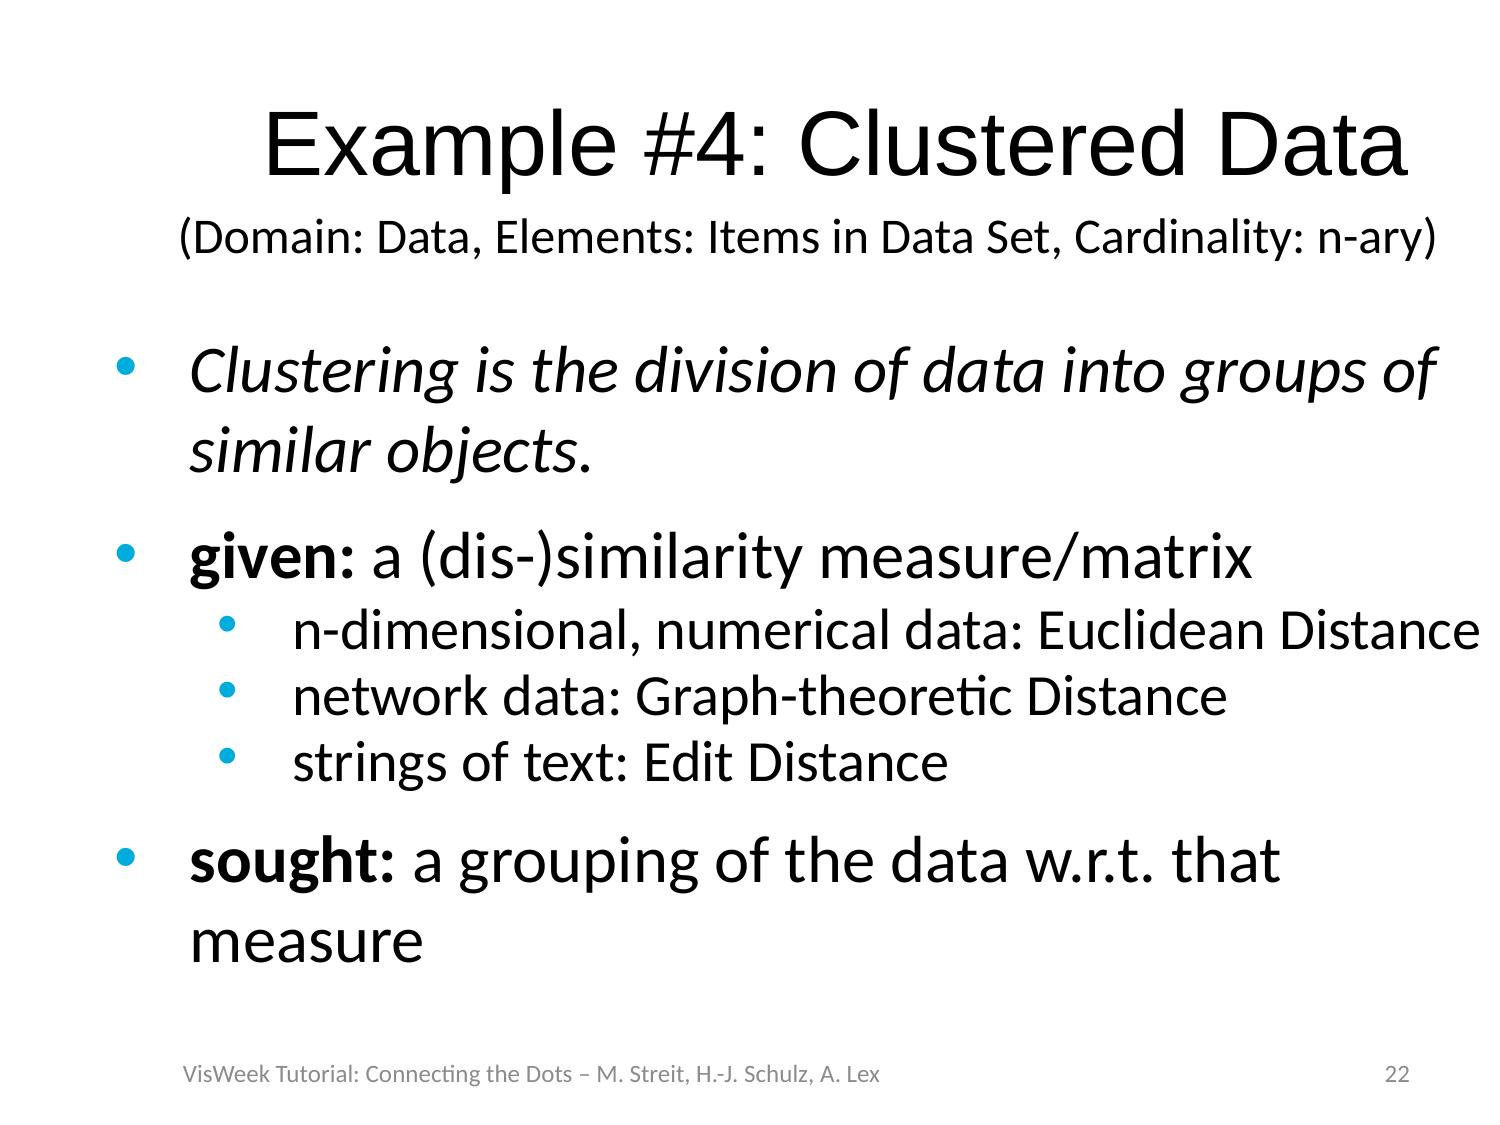

# Example #4: Clustered Data
(Domain: Data, Elements: Items in Data Set, Cardinality: n-ary)

Clustering is the division of data into groups of similar objects.
given: a (dis-)similarity measure/matrix
n-dimensional, numerical data: Euclidean Distance
network data: Graph-theoretic Distance
strings of text: Edit Distance
sought: a grouping of the data w.r.t. that measure
VisWeek Tutorial: Connecting the Dots – M. Streit, H.-J. Schulz, A. Lex
22